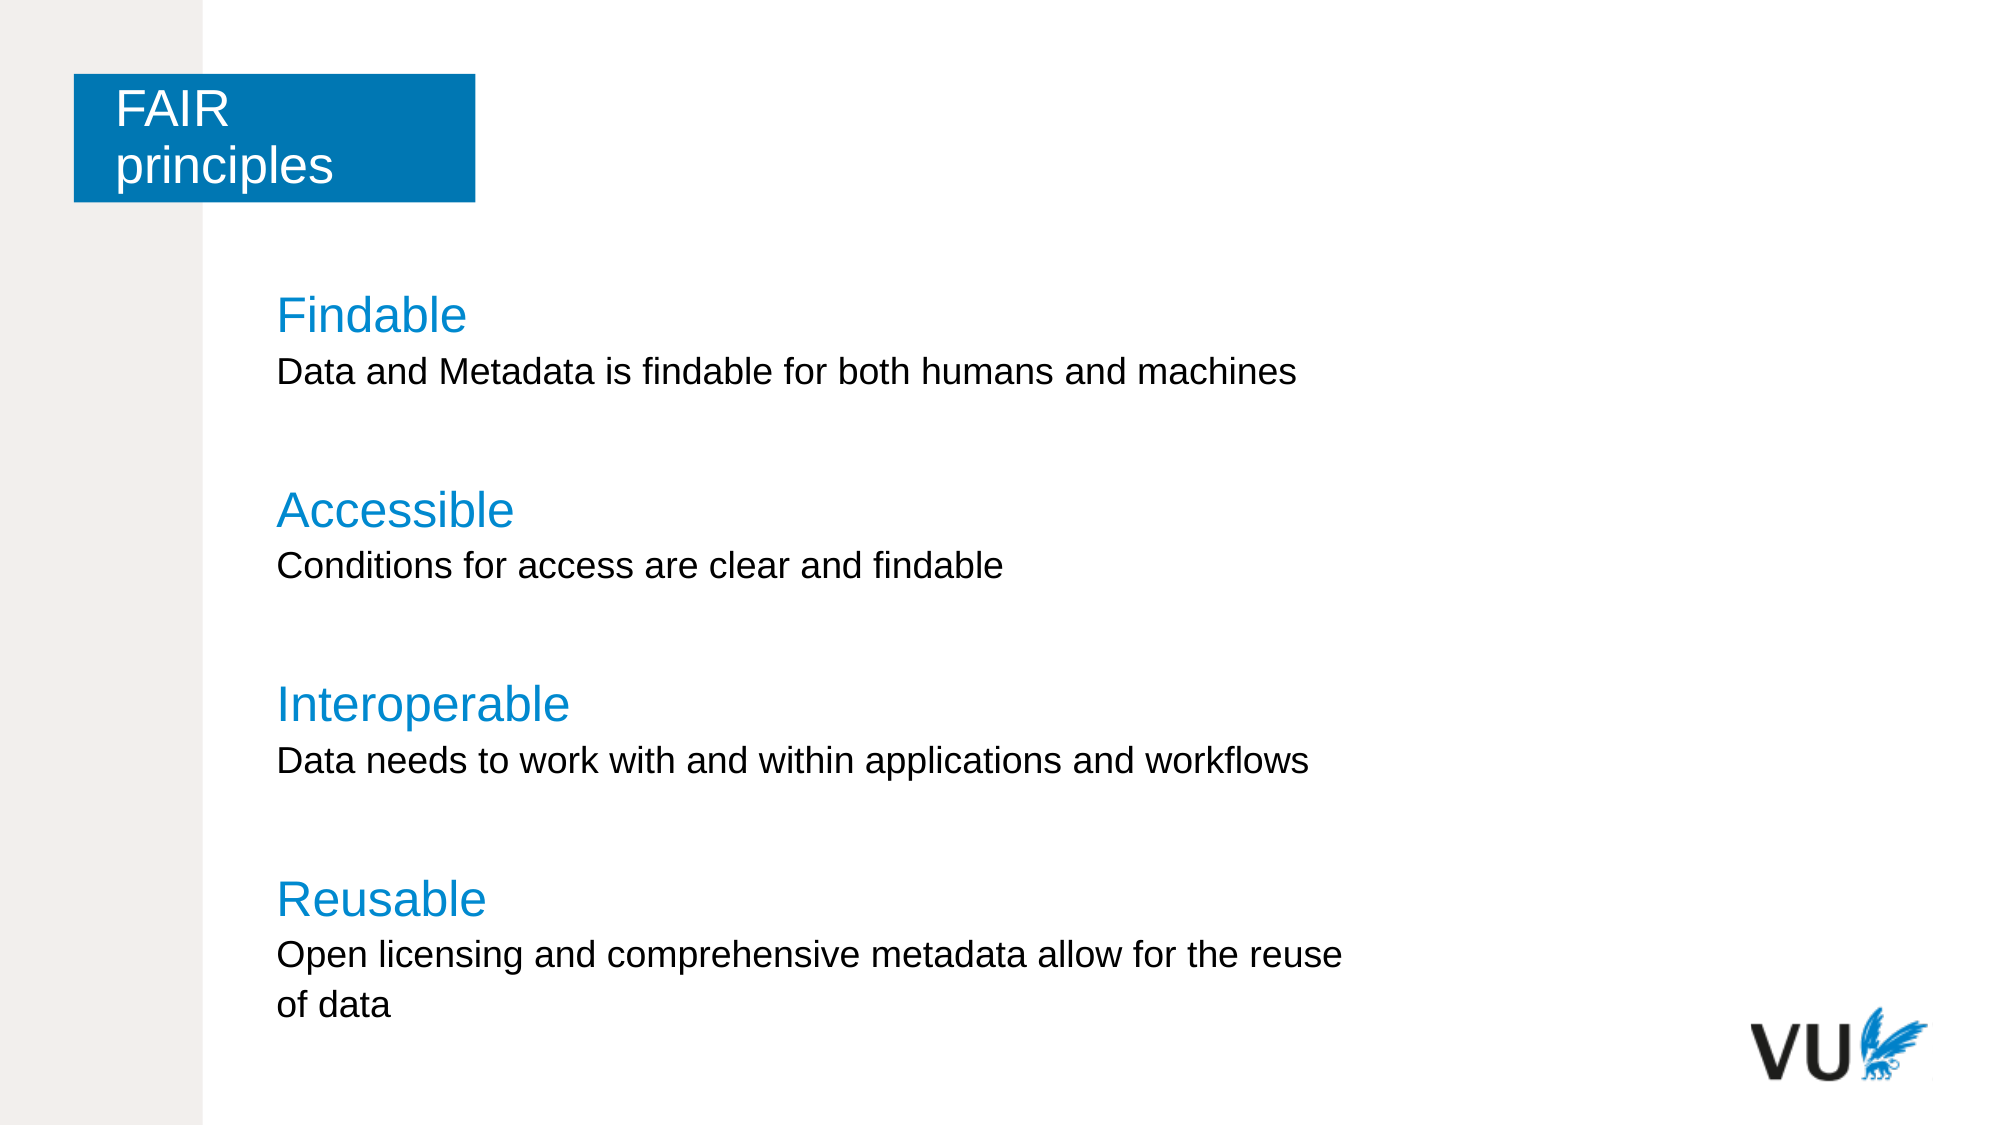

# FAIR principles
Findable
Data and Metadata is findable for both humans and machines

Accessible
Conditions for access are clear and findable

Interoperable
Data needs to work with and within applications and workflows

Reusable
Open licensing and comprehensive metadata allow for the reuse of data